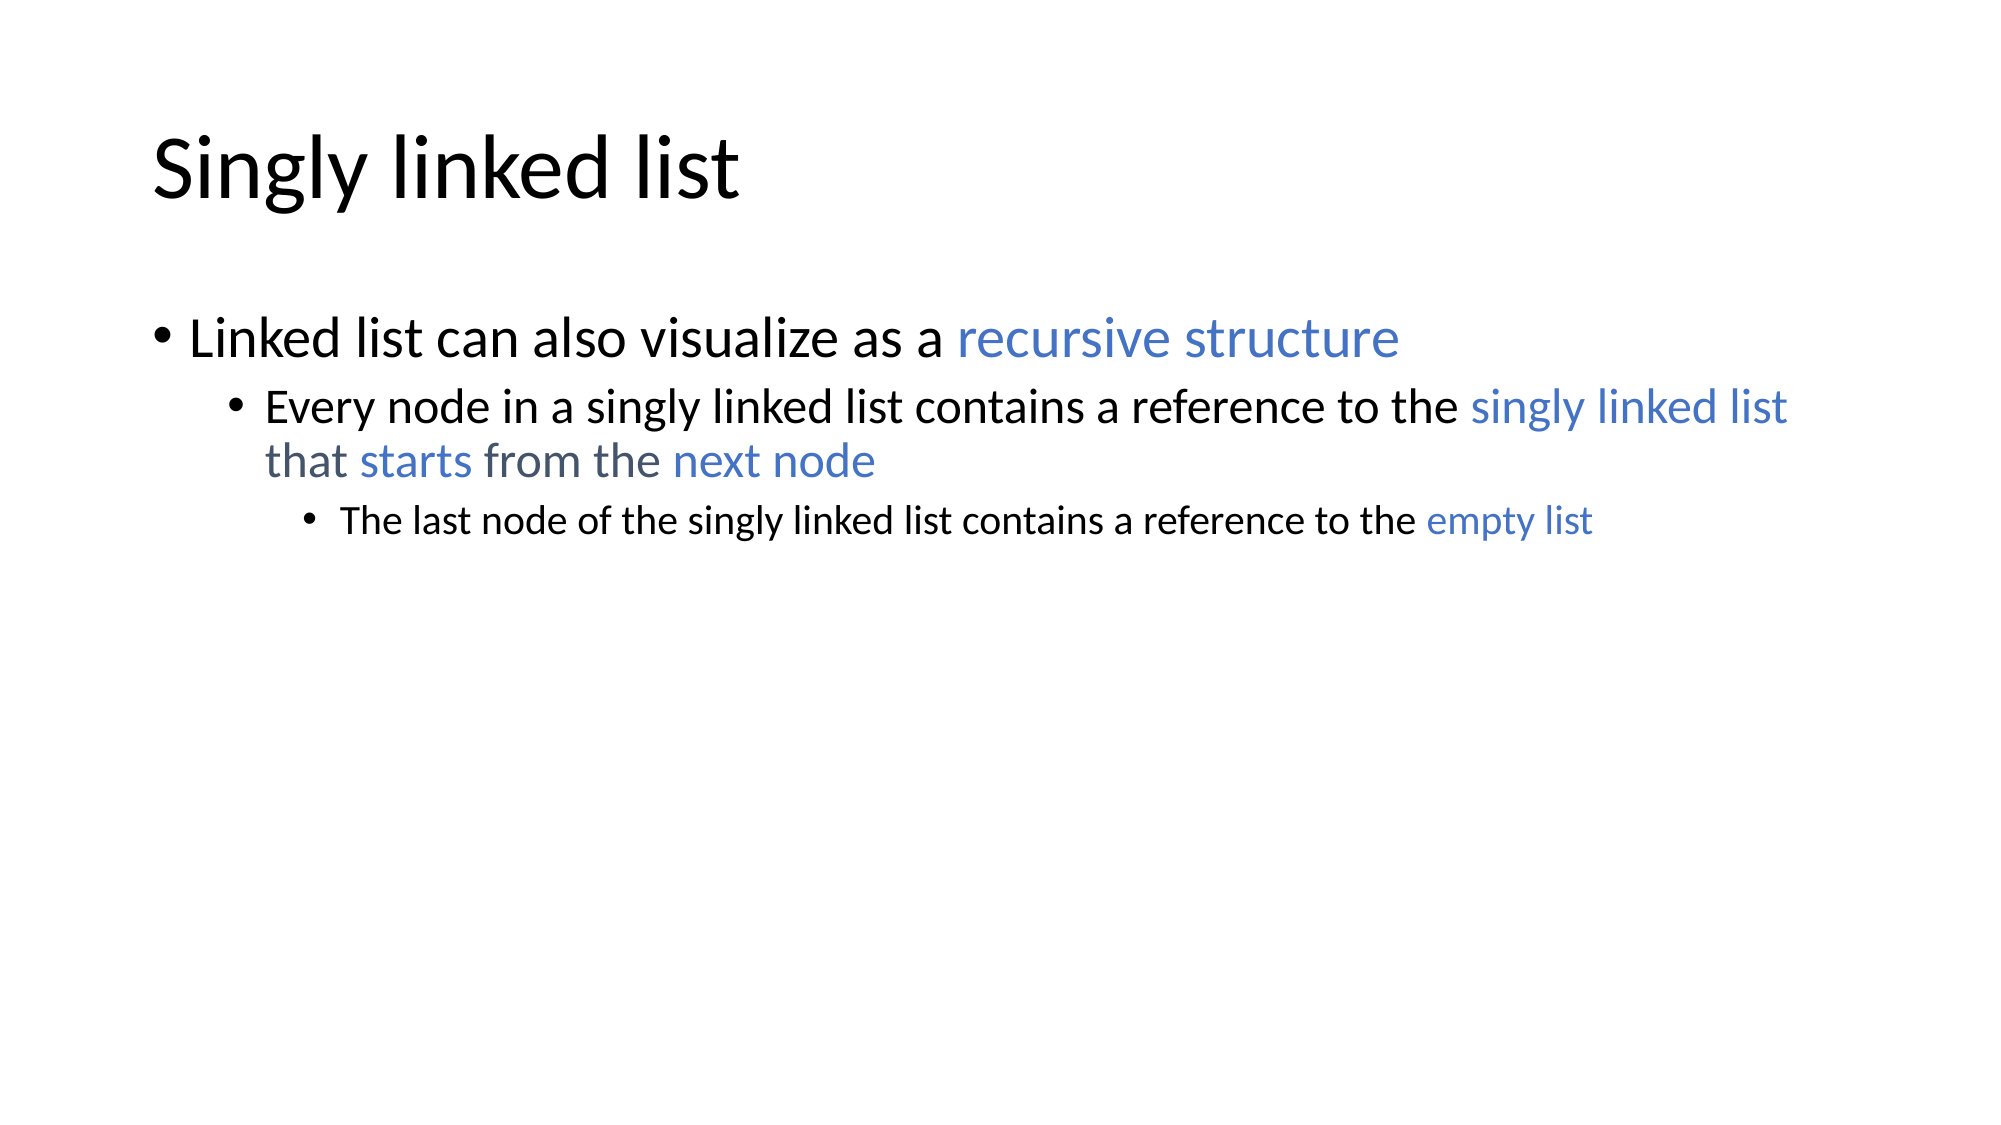

# Singly linked list
Linked list can also visualize as a recursive structure
Every node in a singly linked list contains a reference to the singly linked list that starts from the next node
The last node of the singly linked list contains a reference to the empty list